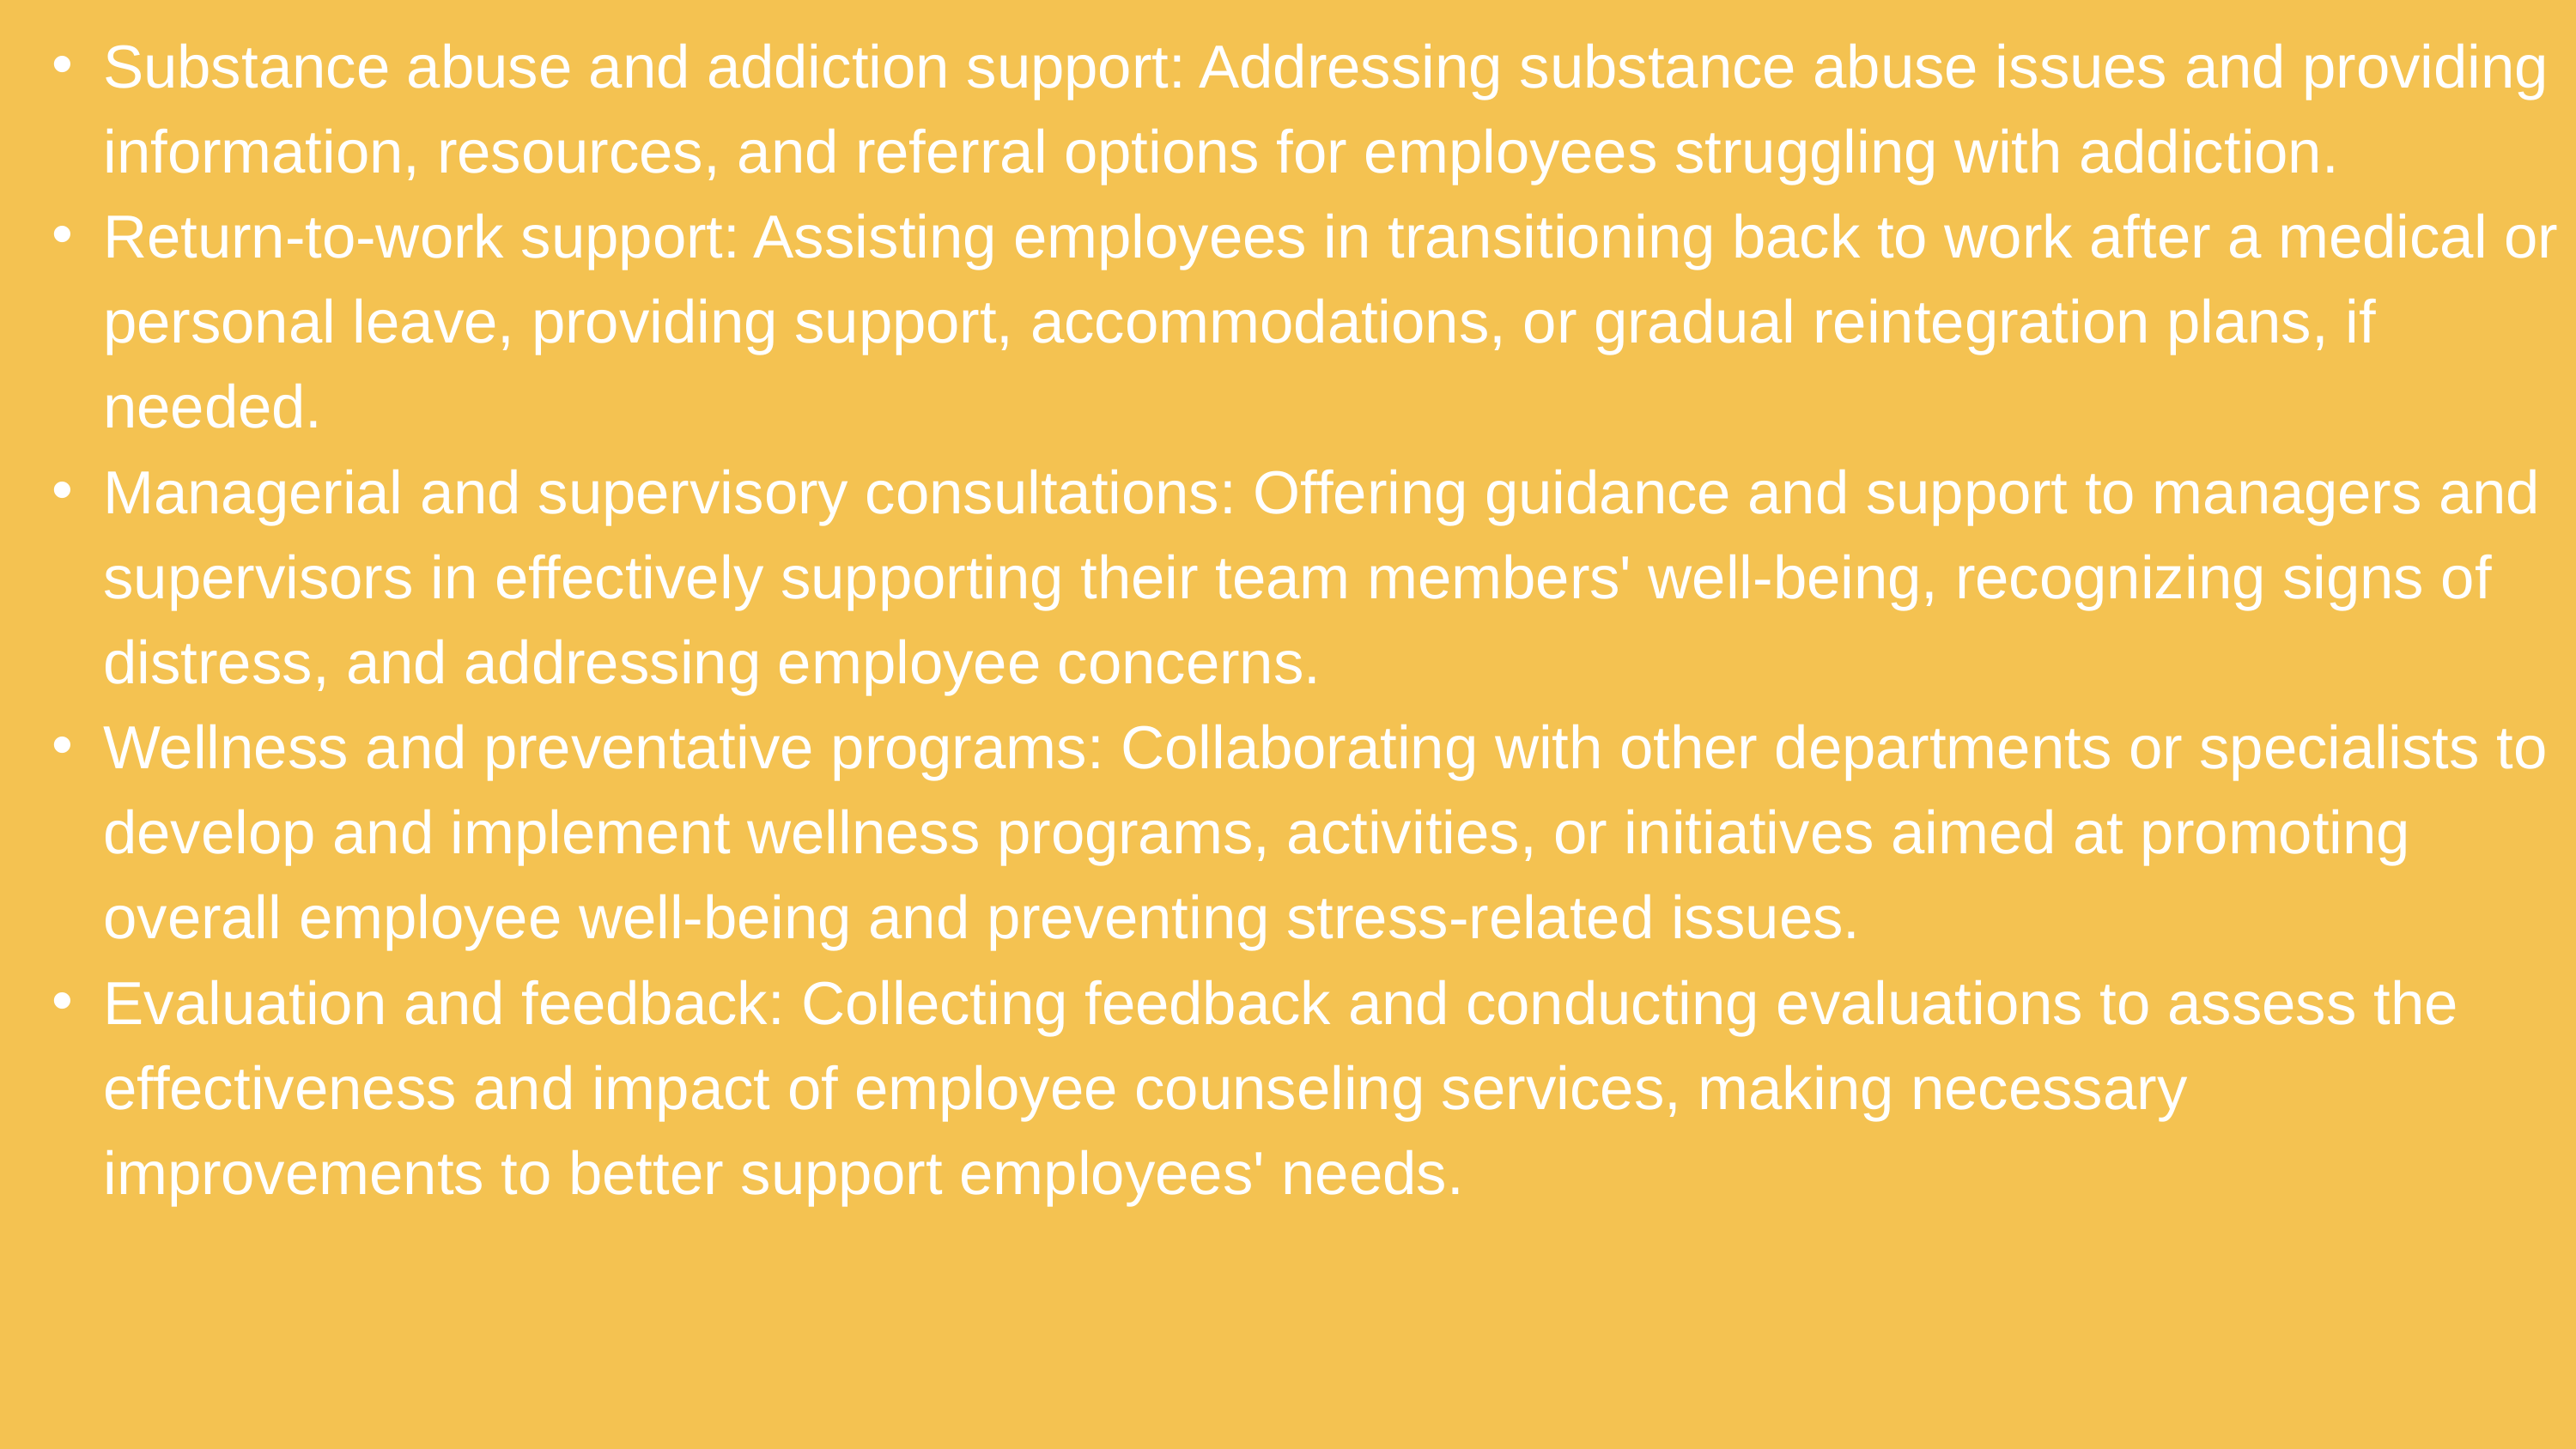

Substance abuse and addiction support: Addressing substance abuse issues and providing information, resources, and referral options for employees struggling with addiction.
Return-to-work support: Assisting employees in transitioning back to work after a medical or personal leave, providing support, accommodations, or gradual reintegration plans, if needed.
Managerial and supervisory consultations: Offering guidance and support to managers and supervisors in effectively supporting their team members' well-being, recognizing signs of distress, and addressing employee concerns.
Wellness and preventative programs: Collaborating with other departments or specialists to develop and implement wellness programs, activities, or initiatives aimed at promoting overall employee well-being and preventing stress-related issues.
Evaluation and feedback: Collecting feedback and conducting evaluations to assess the effectiveness and impact of employee counseling services, making necessary improvements to better support employees' needs.